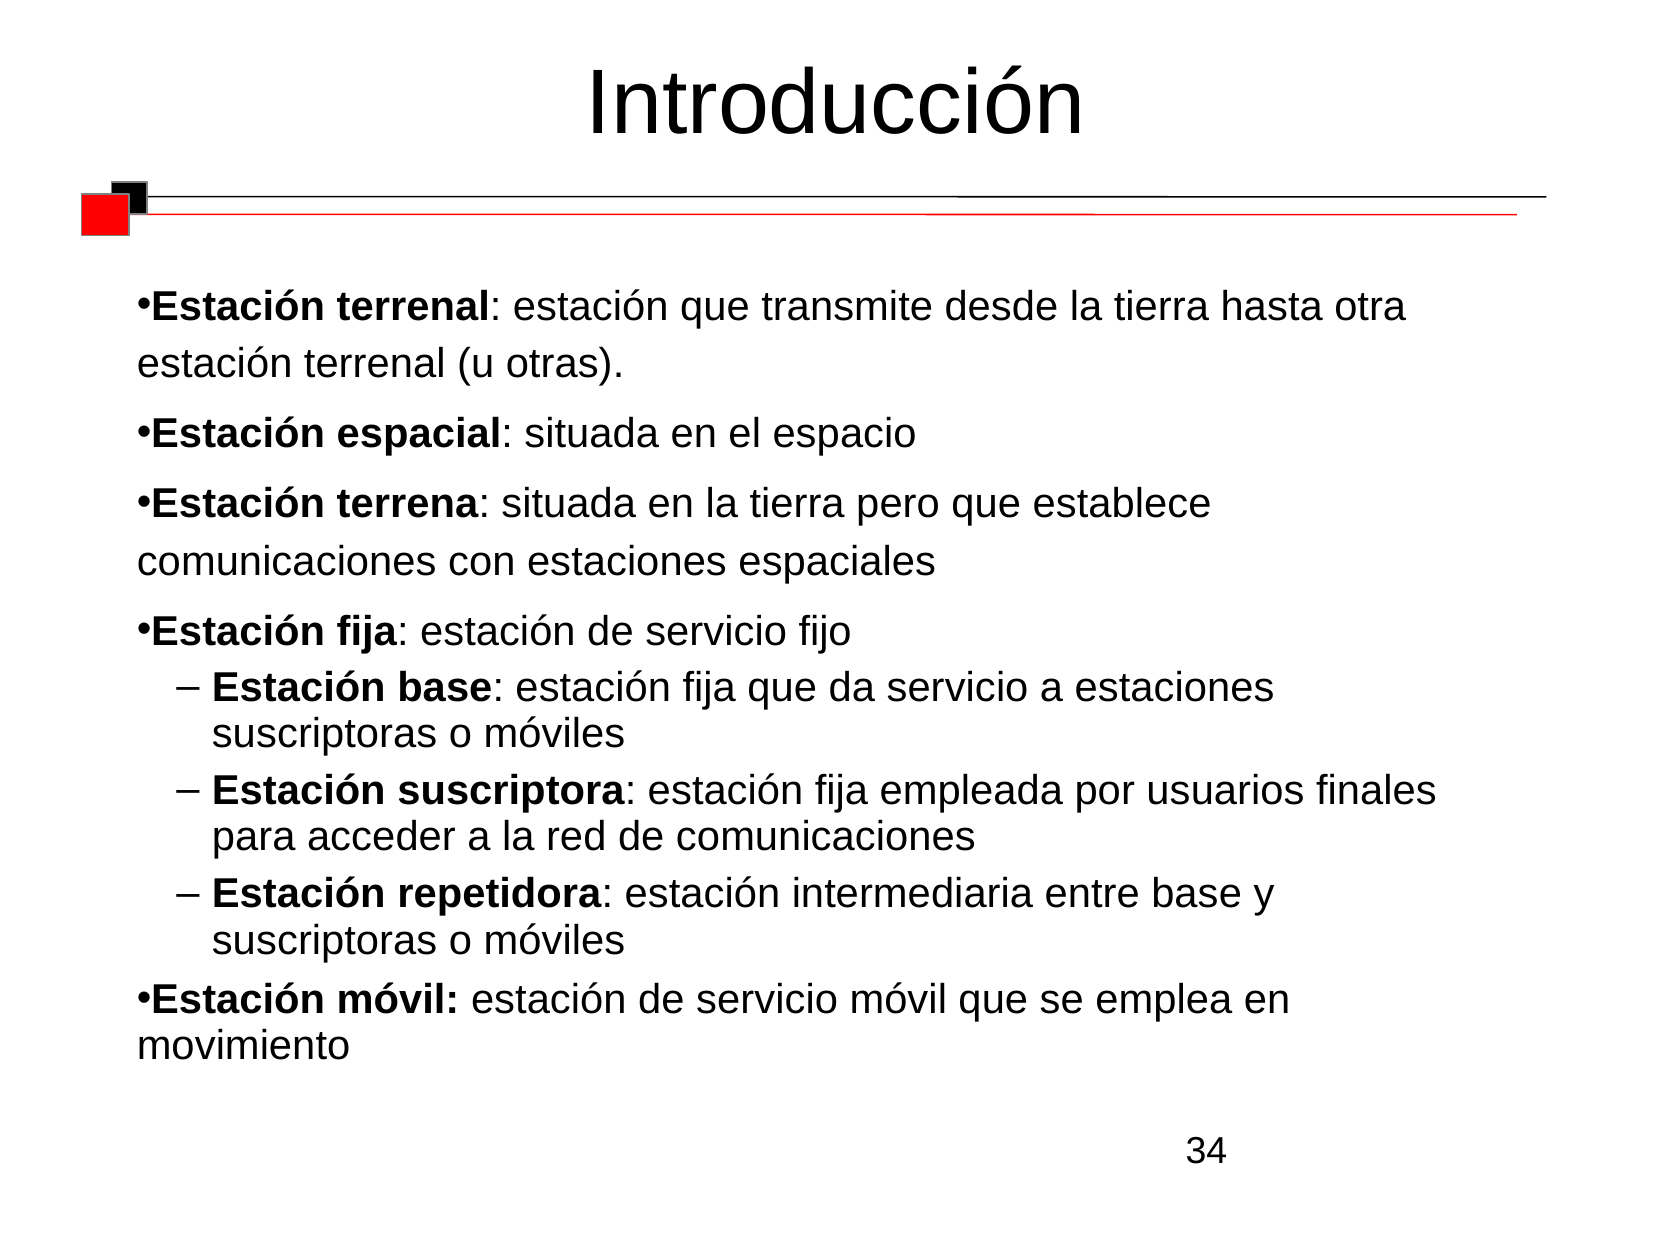

Introducción

Estación terrenal: estación que transmite desde la tierra hasta otra estación terrenal (u otras).
Estación espacial: situada en el espacio
Estación terrena: situada en la tierra pero que establece comunicaciones con estaciones espaciales
Estación fija: estación de servicio fijo
Estación base: estación fija que da servicio a estaciones suscriptoras o móviles
Estación suscriptora: estación fija empleada por usuarios finales para acceder a la red de comunicaciones
Estación repetidora: estación intermediaria entre base y suscriptoras o móviles
Estación móvil: estación de servicio móvil que se emplea en movimiento
34